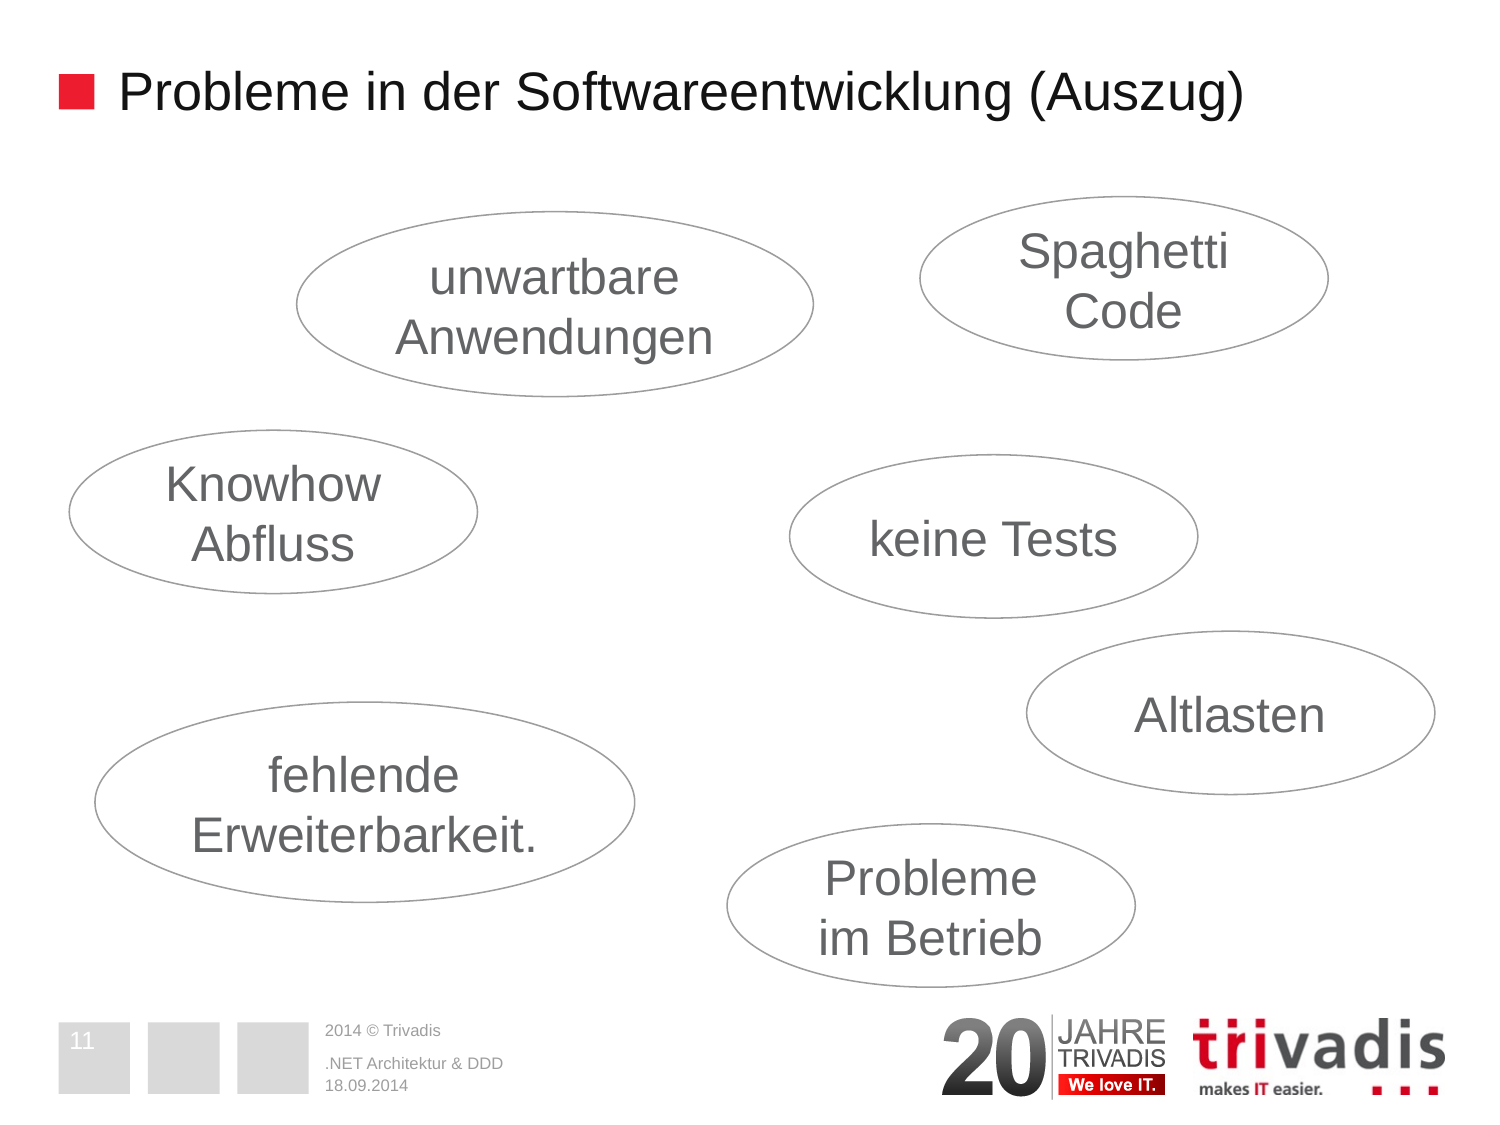

# Probleme in der Softwareentwicklung (Auszug)
Spaghetti Code
unwartbare Anwendungen
Knowhow Abfluss
keine Tests
Altlasten
fehlende Erweiterbarkeit.
Probleme im Betrieb
11
.NET Architektur & DDD
18.09.2014